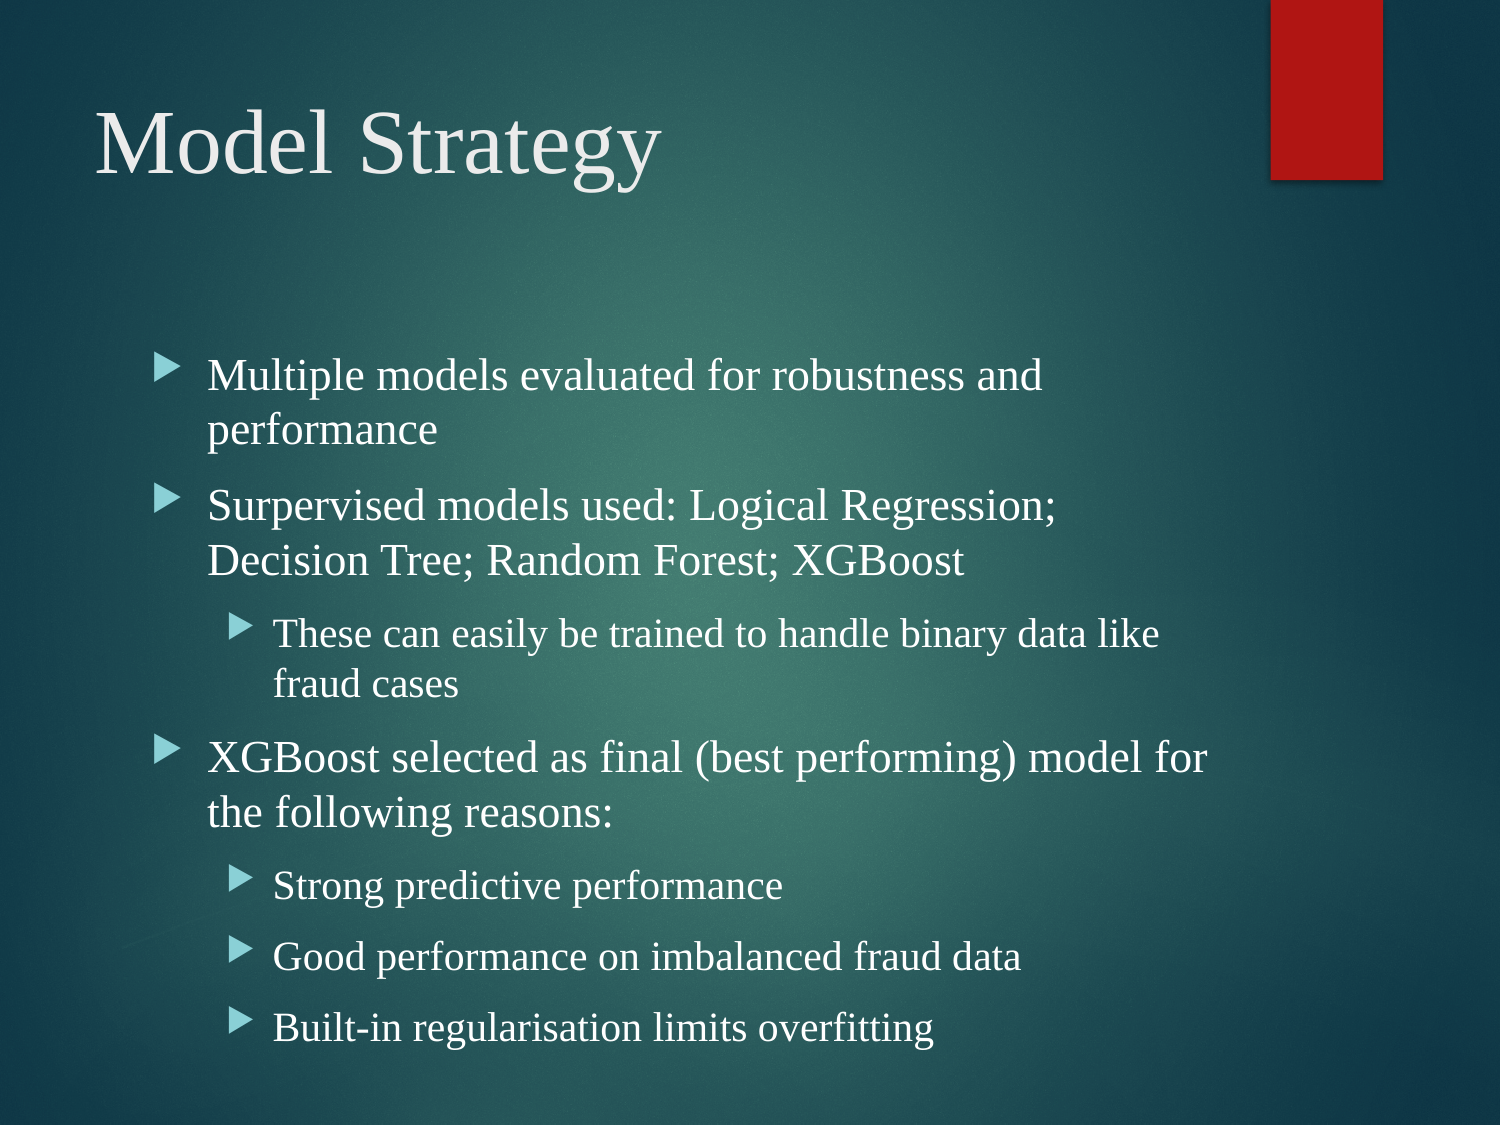

# Model Strategy
Multiple models evaluated for robustness and performance
Surpervised models used: Logical Regression; Decision Tree; Random Forest; XGBoost
These can easily be trained to handle binary data like fraud cases
XGBoost selected as final (best performing) model for the following reasons:
Strong predictive performance
Good performance on imbalanced fraud data
Built-in regularisation limits overfitting